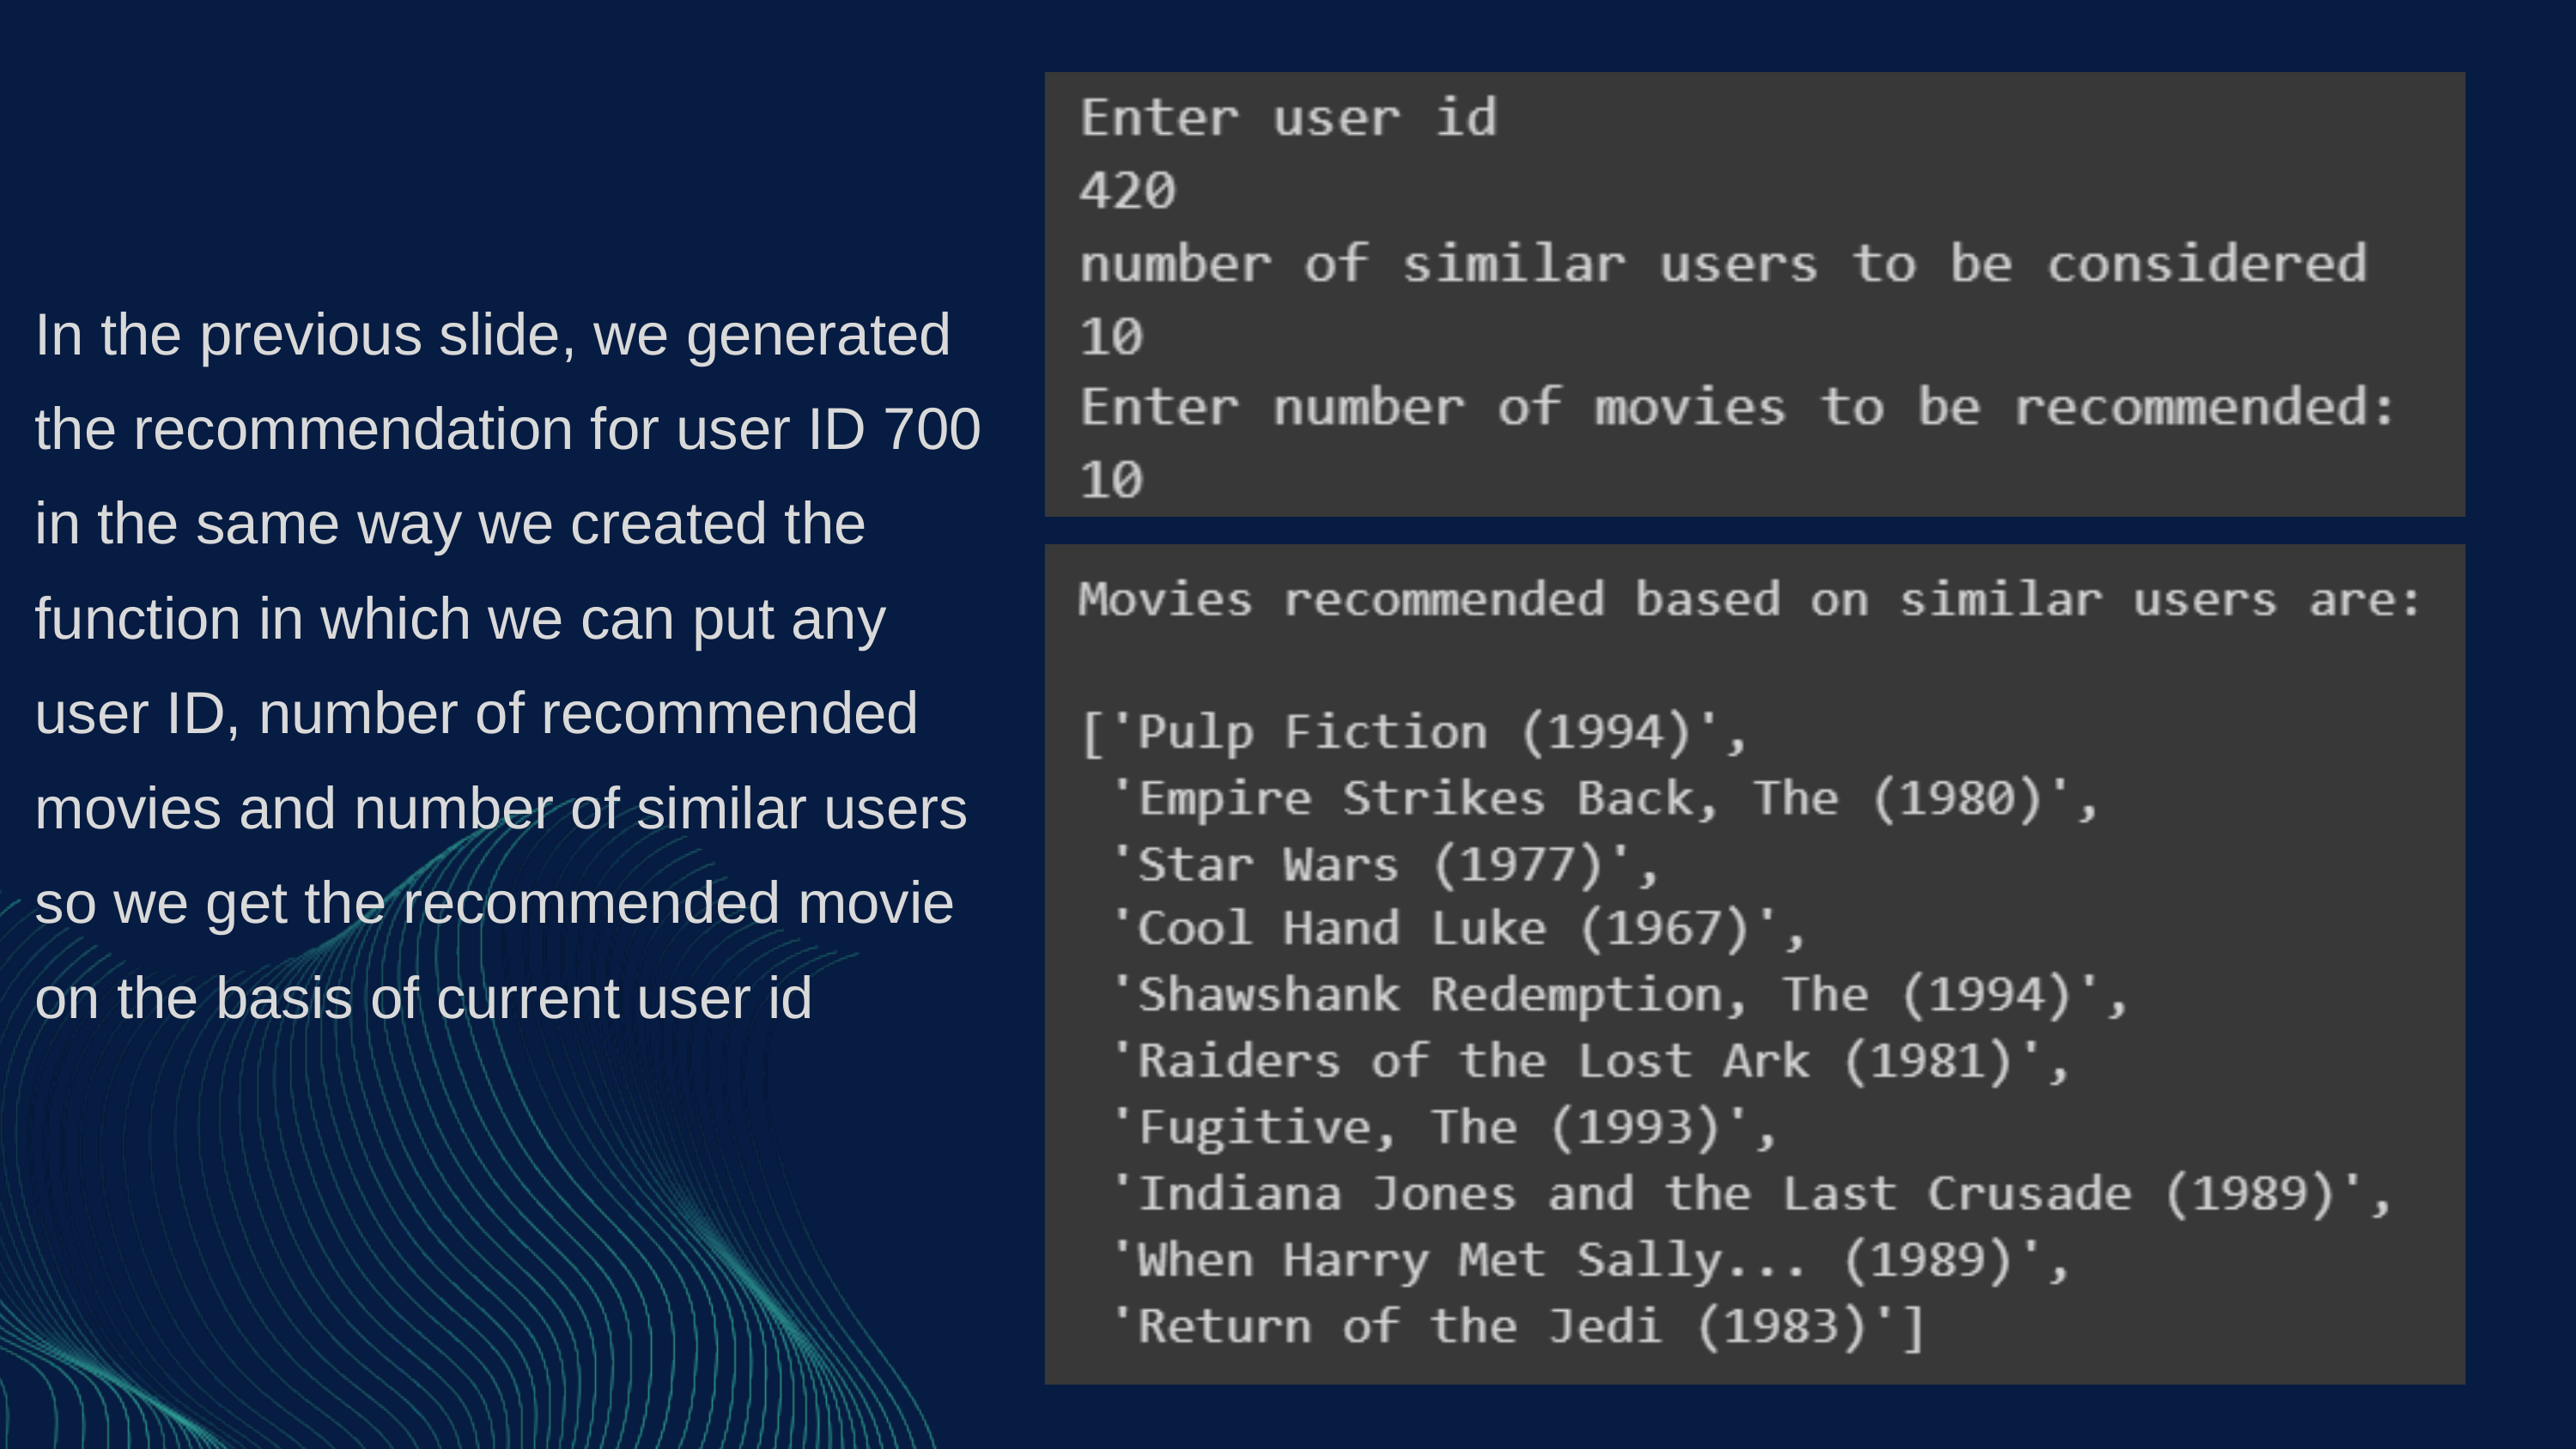

In the previous slide, we generated the recommendation for user ID 700 in the same way we created the function in which we can put any user ID, number of recommended movies and number of similar users so we get the recommended movie on the basis of current user id